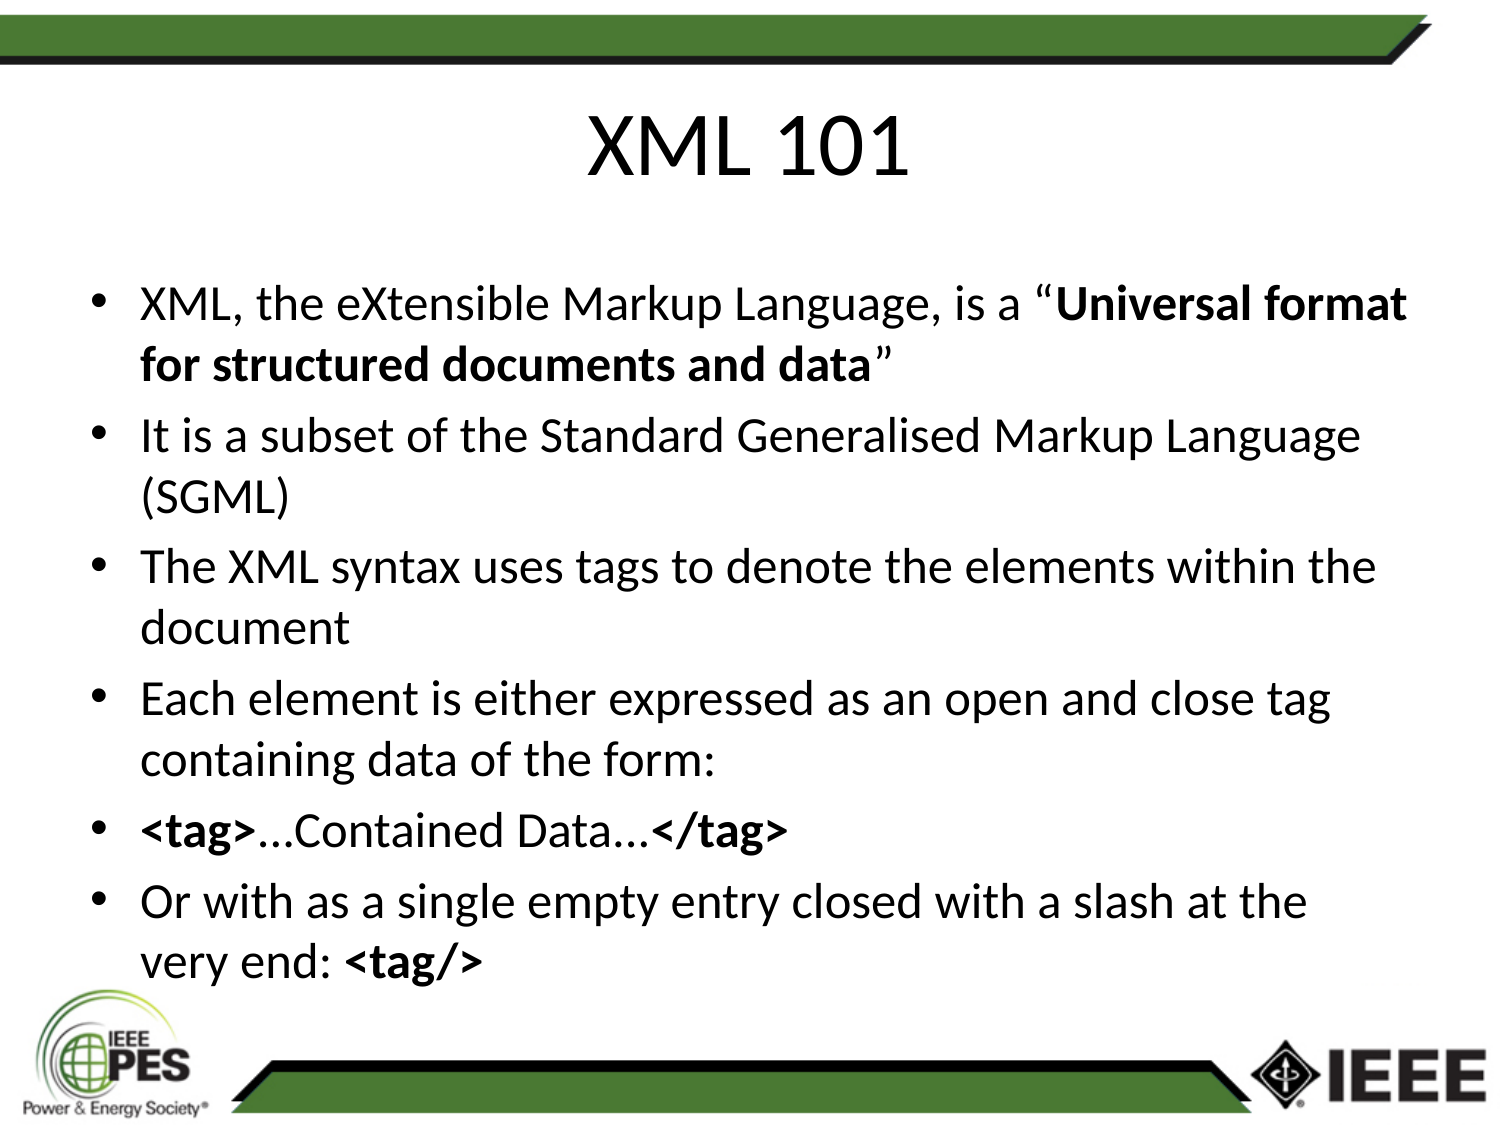

# XML 101
XML, the eXtensible Markup Language, is a “Universal format for structured documents and data”
It is a subset of the Standard Generalised Markup Language (SGML)
The XML syntax uses tags to denote the elements within the document
Each element is either expressed as an open and close tag containing data of the form:
<tag>...Contained Data...</tag>
Or with as a single empty entry closed with a slash at the very end: <tag/>